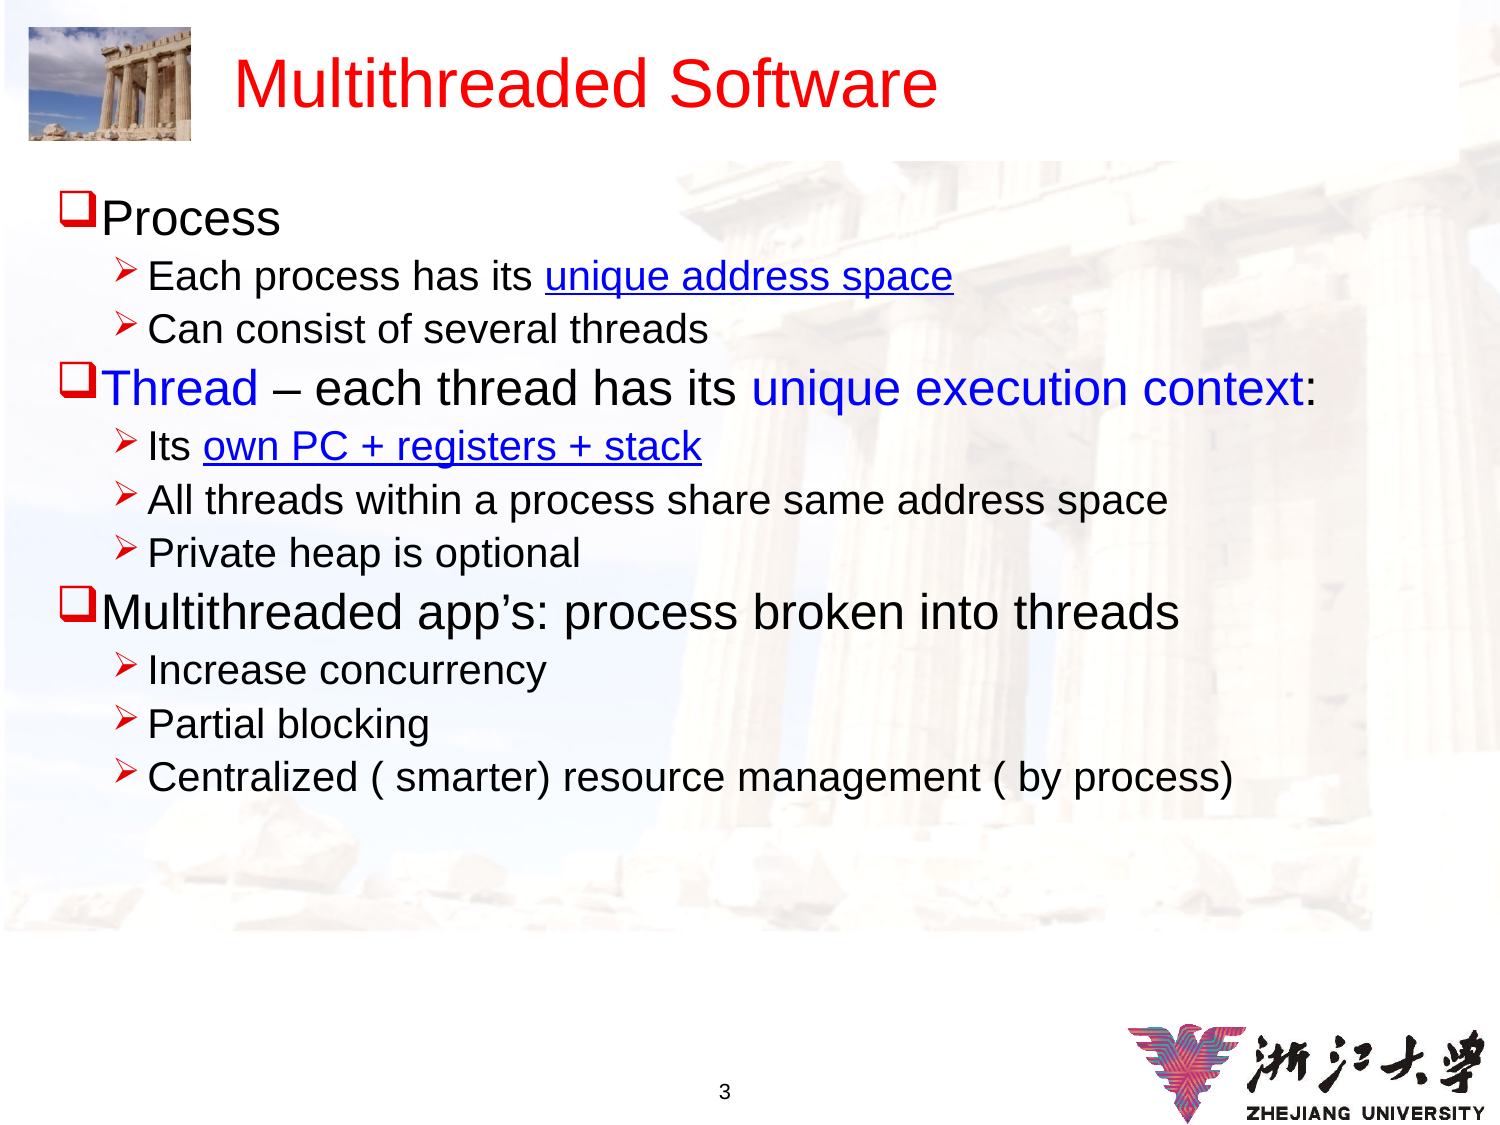

# Multithreaded Software
Process
Each process has its unique address space
Can consist of several threads
Thread – each thread has its unique execution context:
Its own PC + registers + stack
All threads within a process share same address space
Private heap is optional
Multithreaded app’s: process broken into threads
Increase concurrency
Partial blocking
Centralized ( smarter) resource management ( by process)